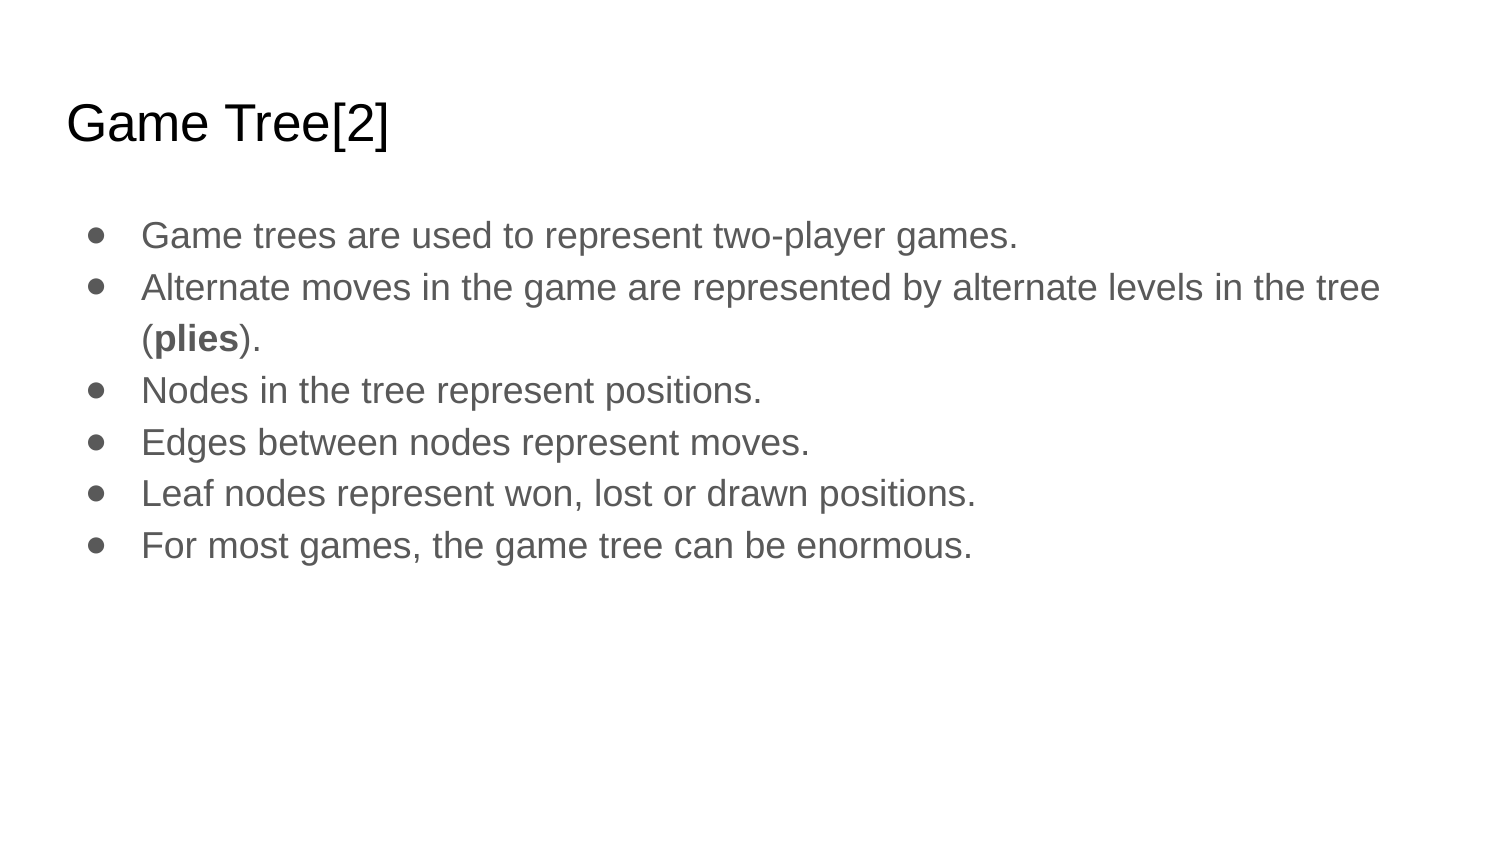

# Game Tree[2]
Game trees are used to represent two-player games.
Alternate moves in the game are represented by alternate levels in the tree (plies).
Nodes in the tree represent positions.
Edges between nodes represent moves.
Leaf nodes represent won, lost or drawn positions.
For most games, the game tree can be enormous.